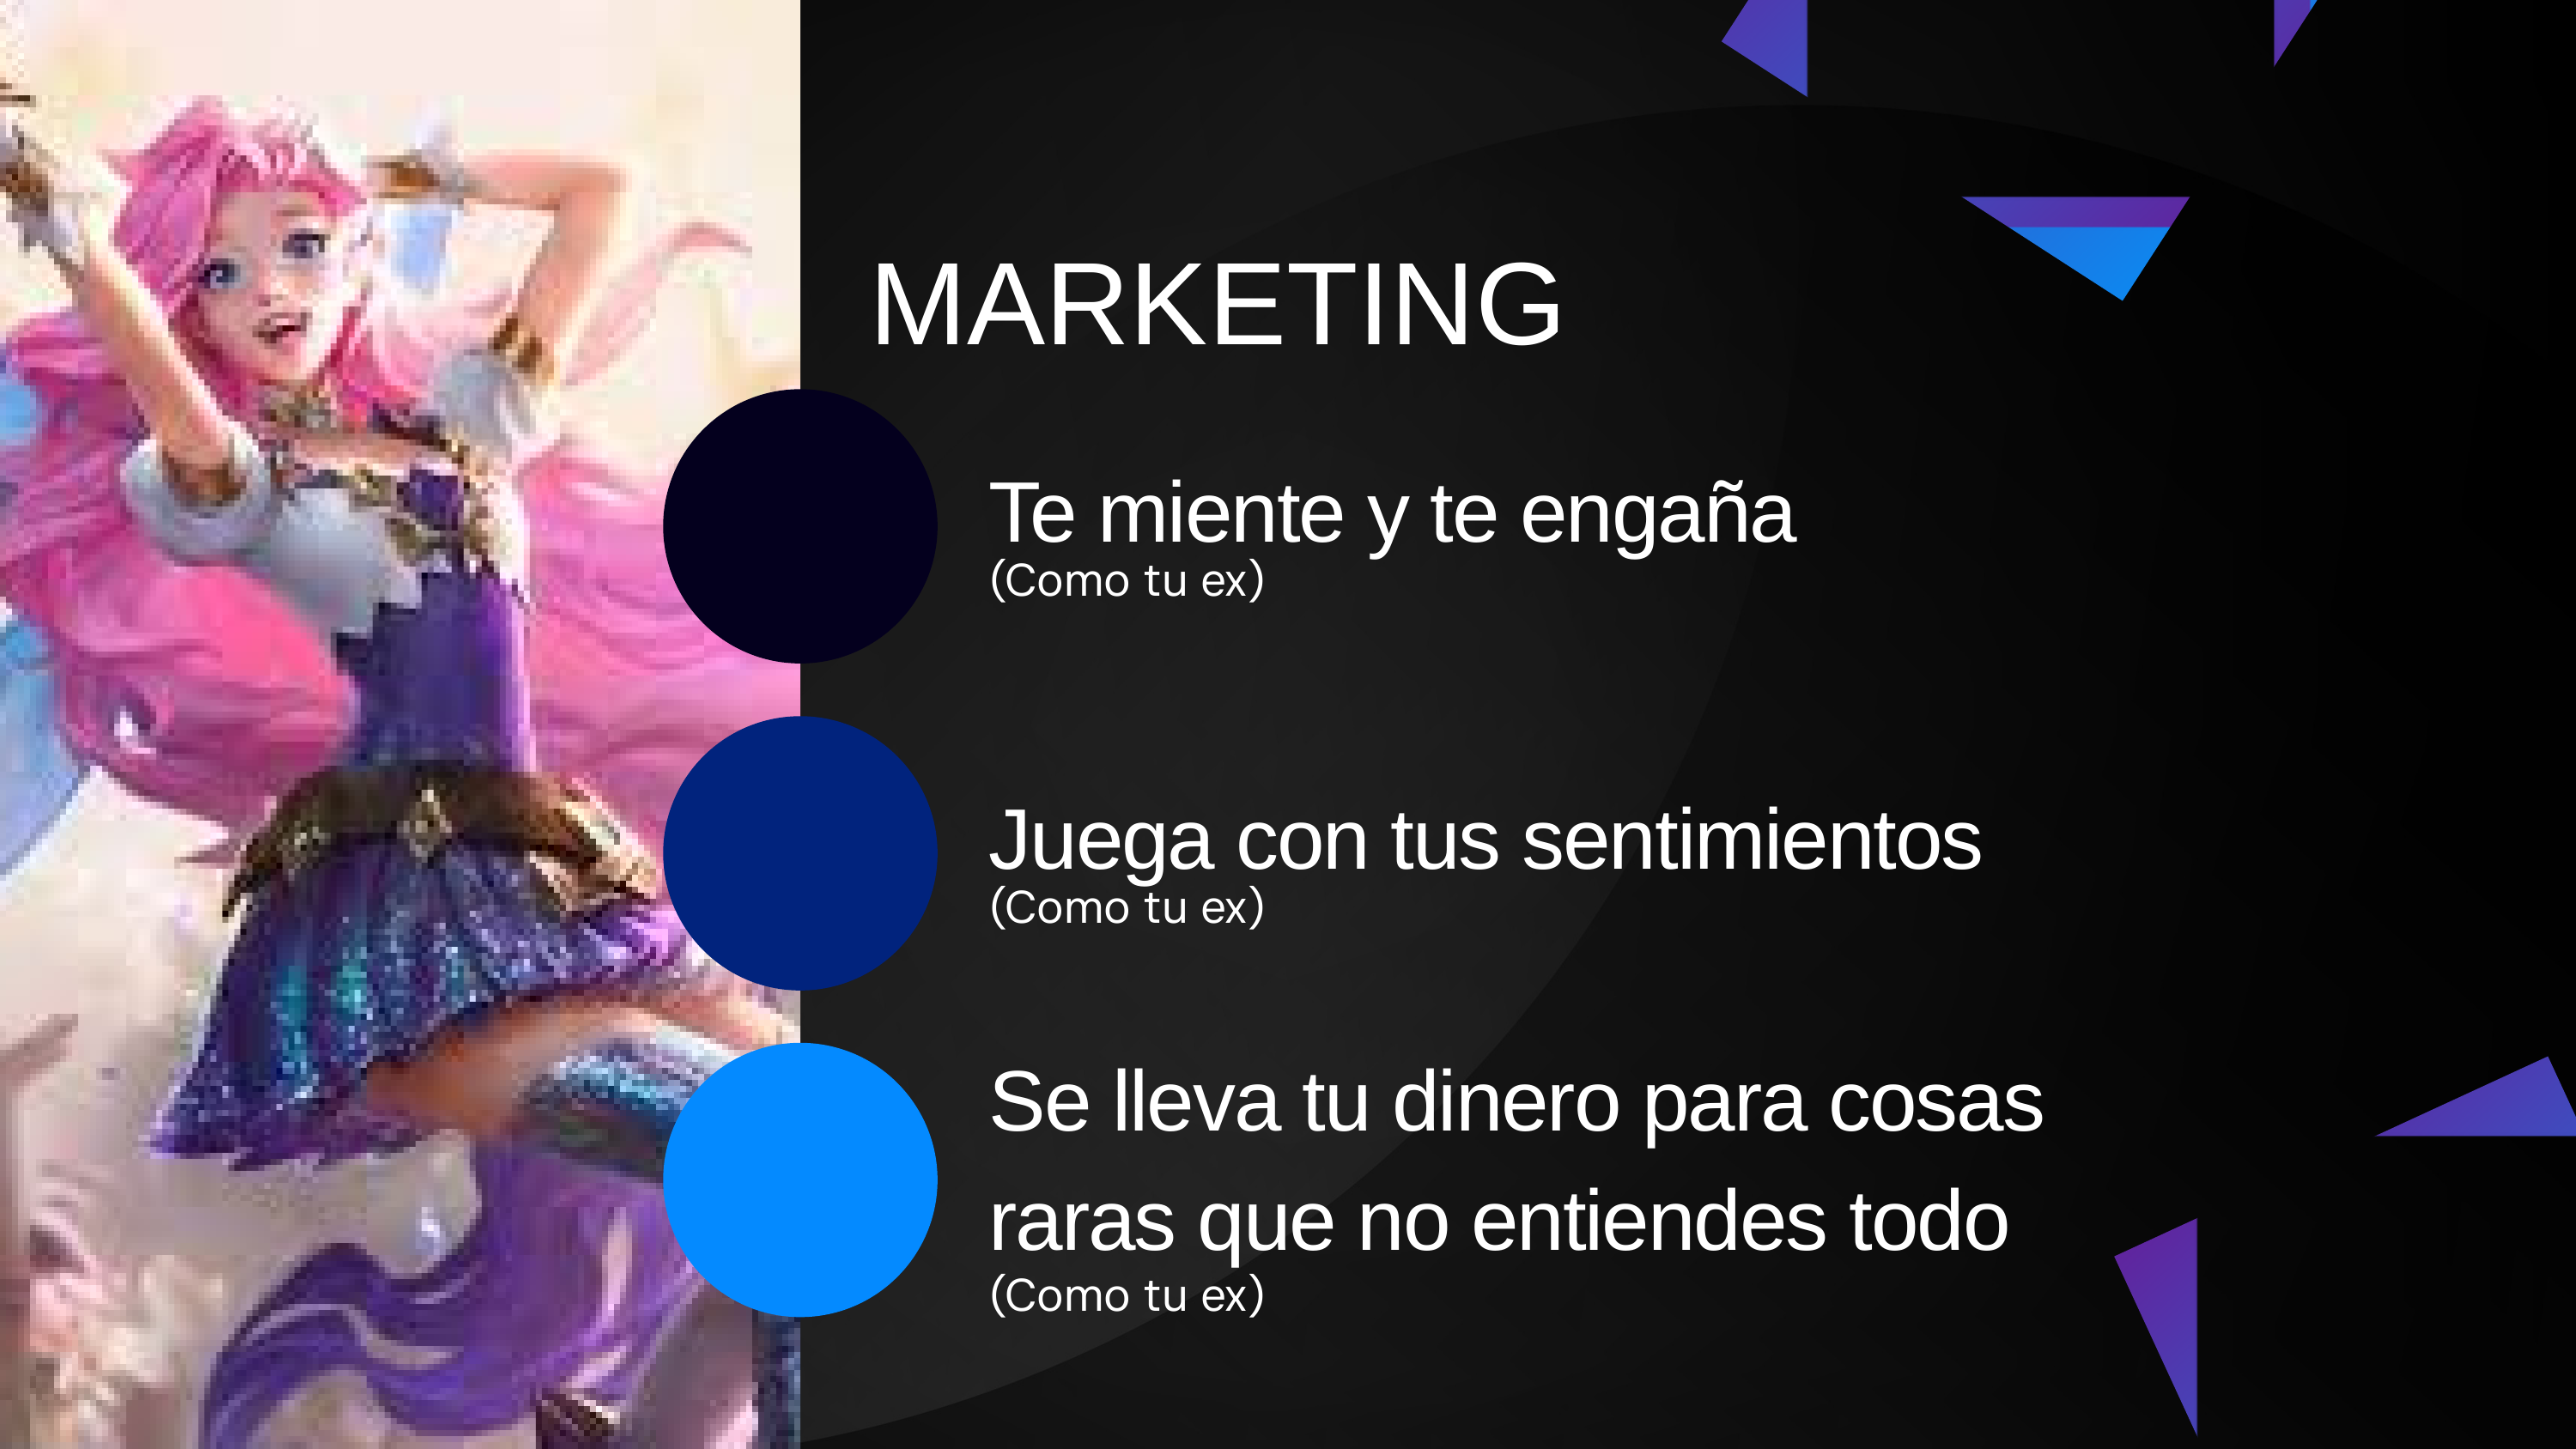

MARKETING

Te miente y te engaña
(Como tu ex)

Juega con tus sentimientos
(Como tu ex)
Se lleva tu dinero para cosas raras que no entiendes todo

(Como tu ex)